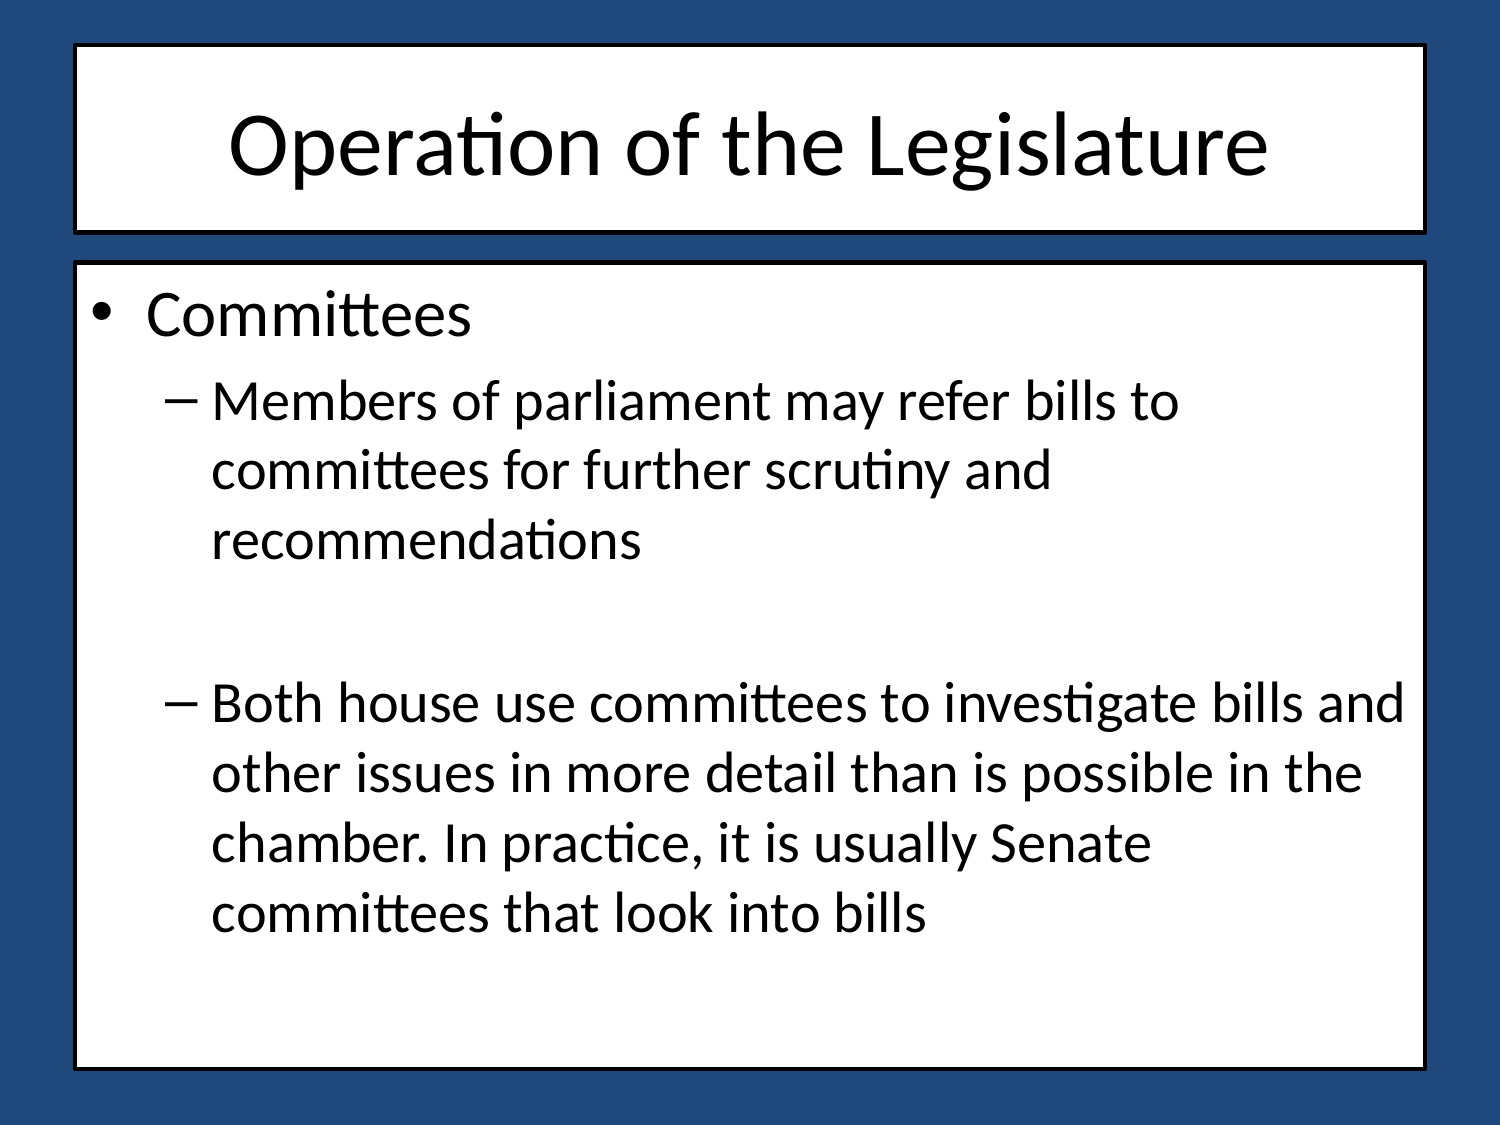

# Operation of the Legislature
Committees
Members of parliament may refer bills to committees for further scrutiny and recommendations

Both house use committees to investigate bills and other issues in more detail than is possible in the chamber. In practice, it is usually Senate committees that look into bills